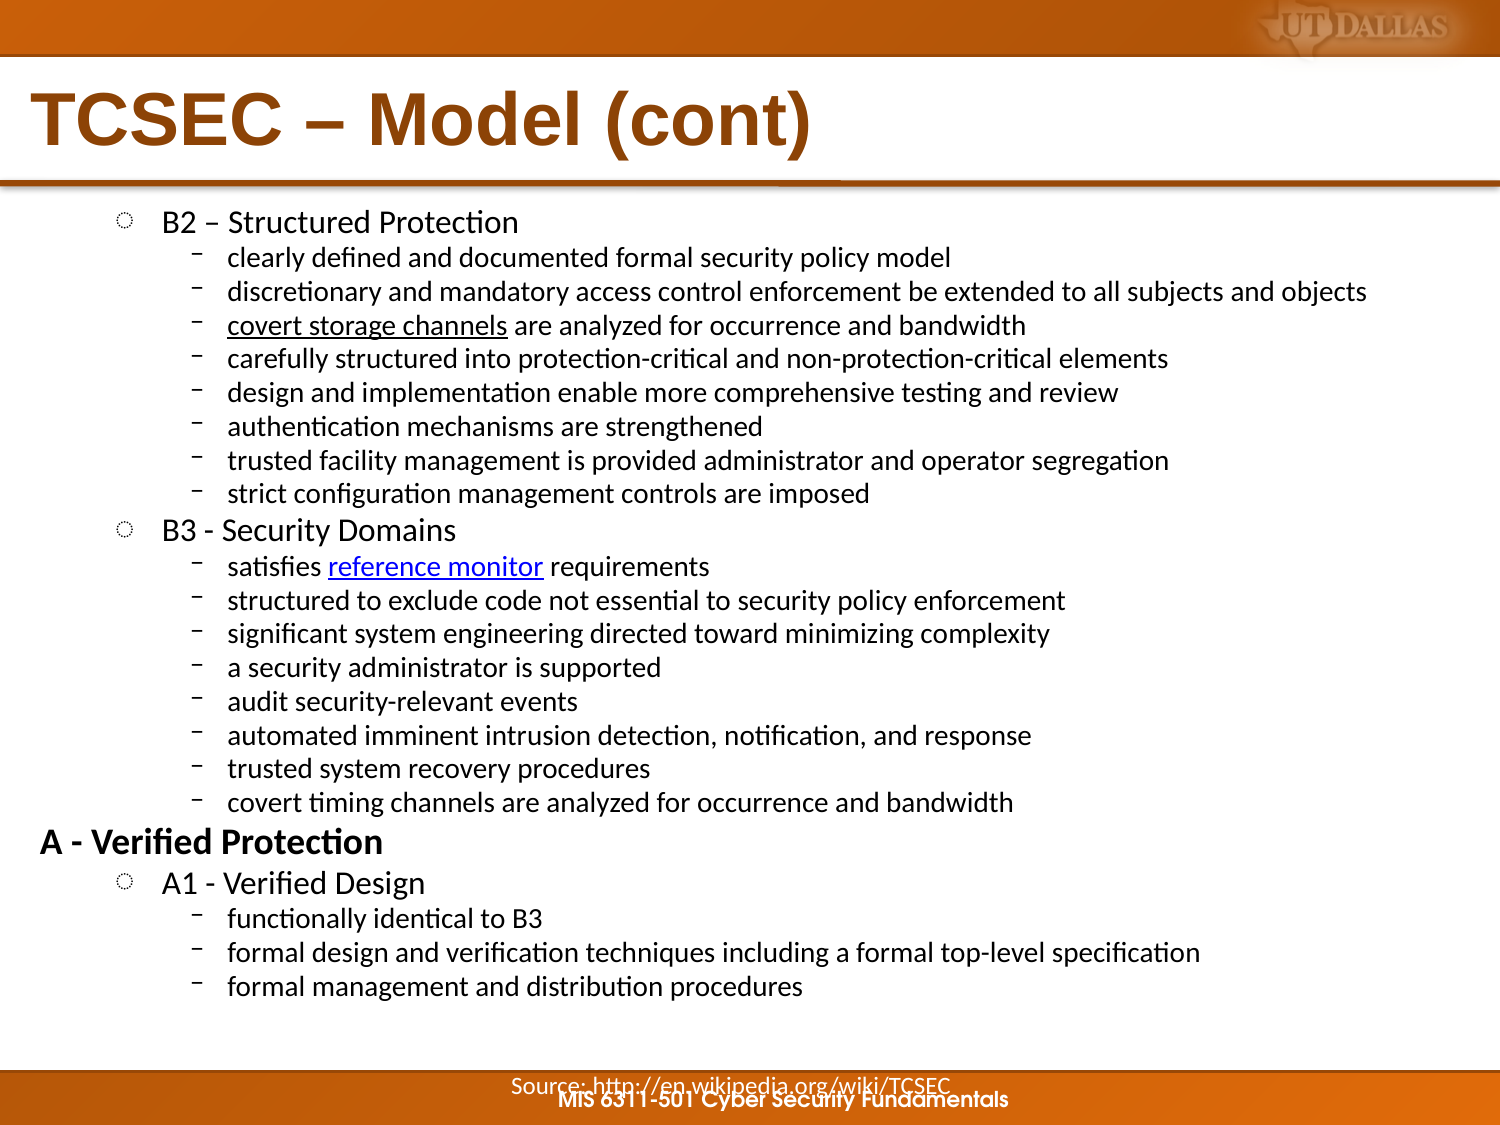

# TCSEC – Model (cont)
B2 – Structured Protection
clearly defined and documented formal security policy model
discretionary and mandatory access control enforcement be extended to all subjects and objects
covert storage channels are analyzed for occurrence and bandwidth
carefully structured into protection-critical and non-protection-critical elements
design and implementation enable more comprehensive testing and review
authentication mechanisms are strengthened
trusted facility management is provided administrator and operator segregation
strict configuration management controls are imposed
B3 - Security Domains
satisfies reference monitor requirements
structured to exclude code not essential to security policy enforcement
significant system engineering directed toward minimizing complexity
a security administrator is supported
audit security-relevant events
automated imminent intrusion detection, notification, and response
trusted system recovery procedures
covert timing channels are analyzed for occurrence and bandwidth
A - Verified Protection
A1 - Verified Design
functionally identical to B3
formal design and verification techniques including a formal top-level specification
formal management and distribution procedures
Source: http://en.wikipedia.org/wiki/TCSEC